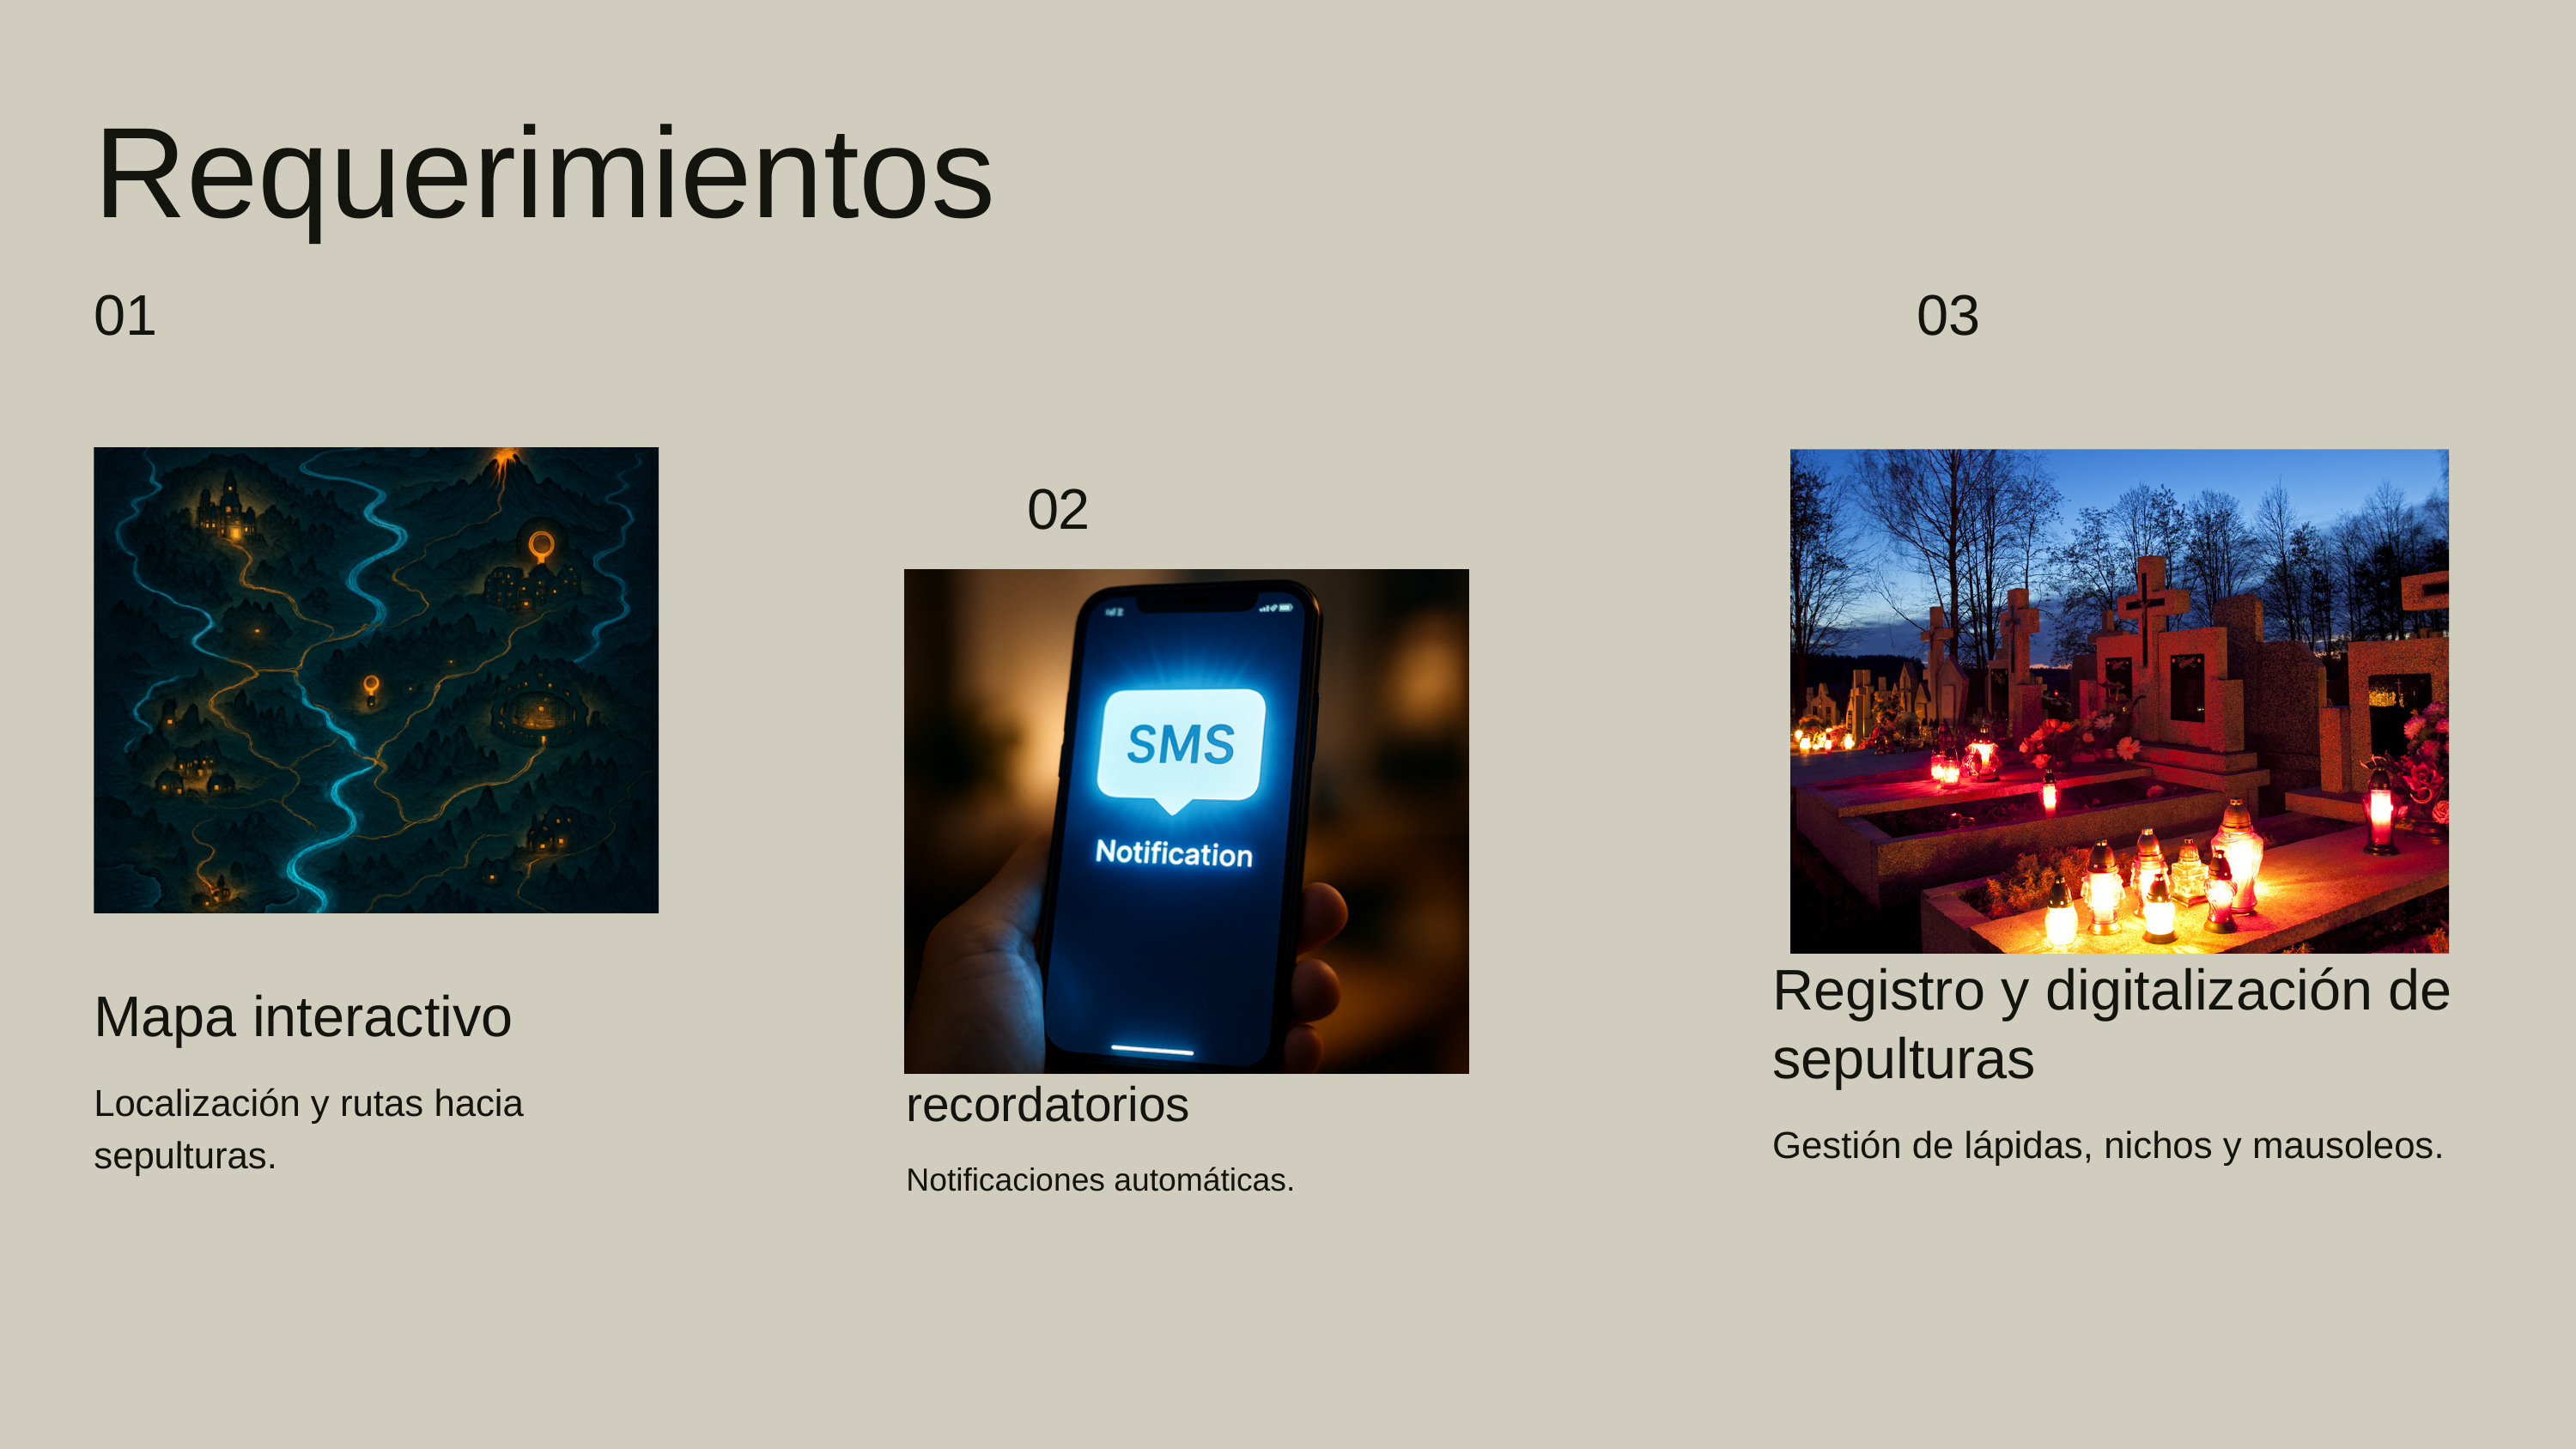

Requerimientos
01
03

02

Registro y digitalización de sepulturas
Gestión de lápidas, nichos y mausoleos.
Mapa interactivo
Localización y rutas hacia sepulturas.

recordatorios
Notificaciones automáticas.